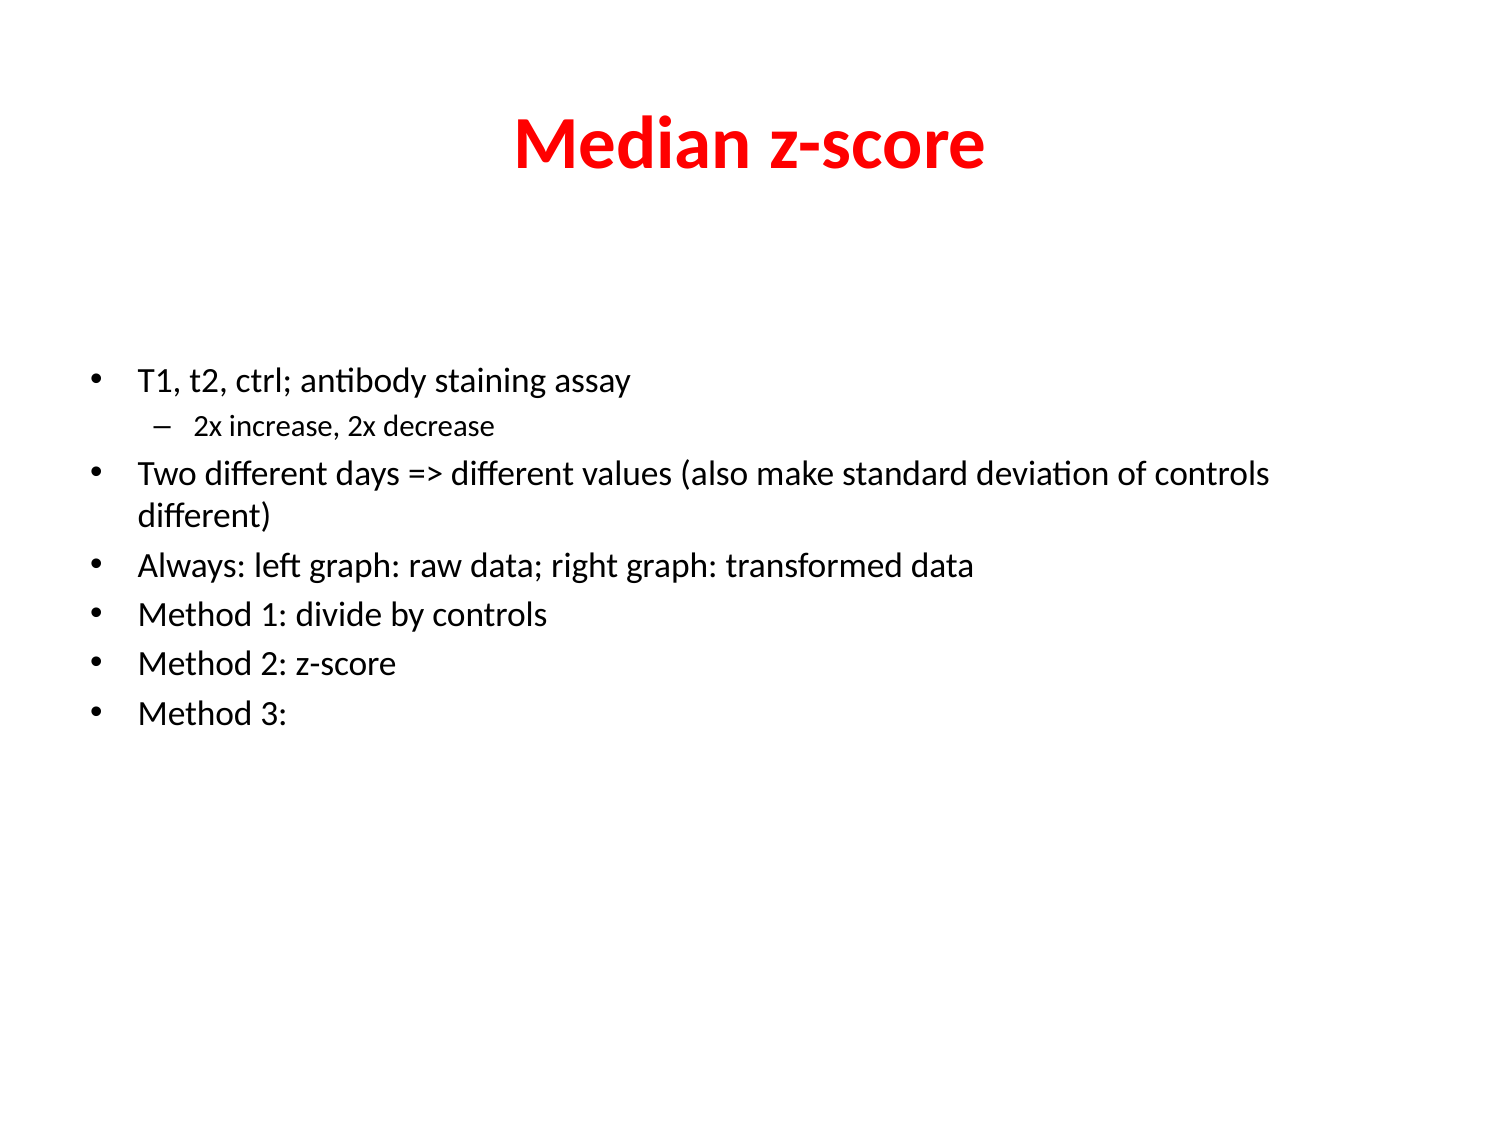

# Median z-score
T1, t2, ctrl; antibody staining assay
2x increase, 2x decrease
Two different days => different values (also make standard deviation of controls different)
Always: left graph: raw data; right graph: transformed data
Method 1: divide by controls
Method 2: z-score
Method 3: